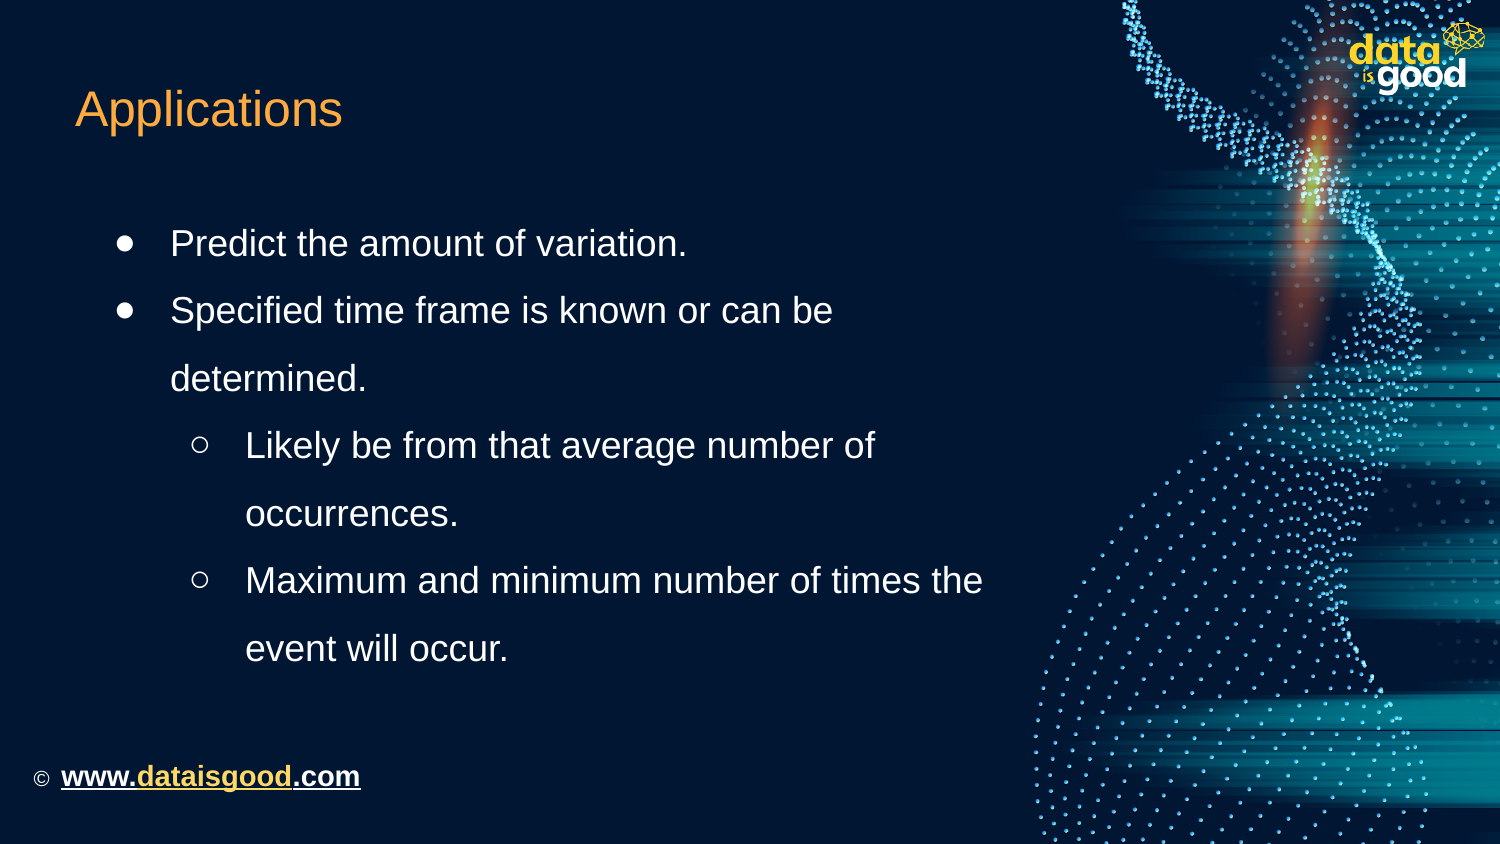

# Applications
Predict the amount of variation.
Specified time frame is known or can be determined.
Likely be from that average number of occurrences.
Maximum and minimum number of times the event will occur.